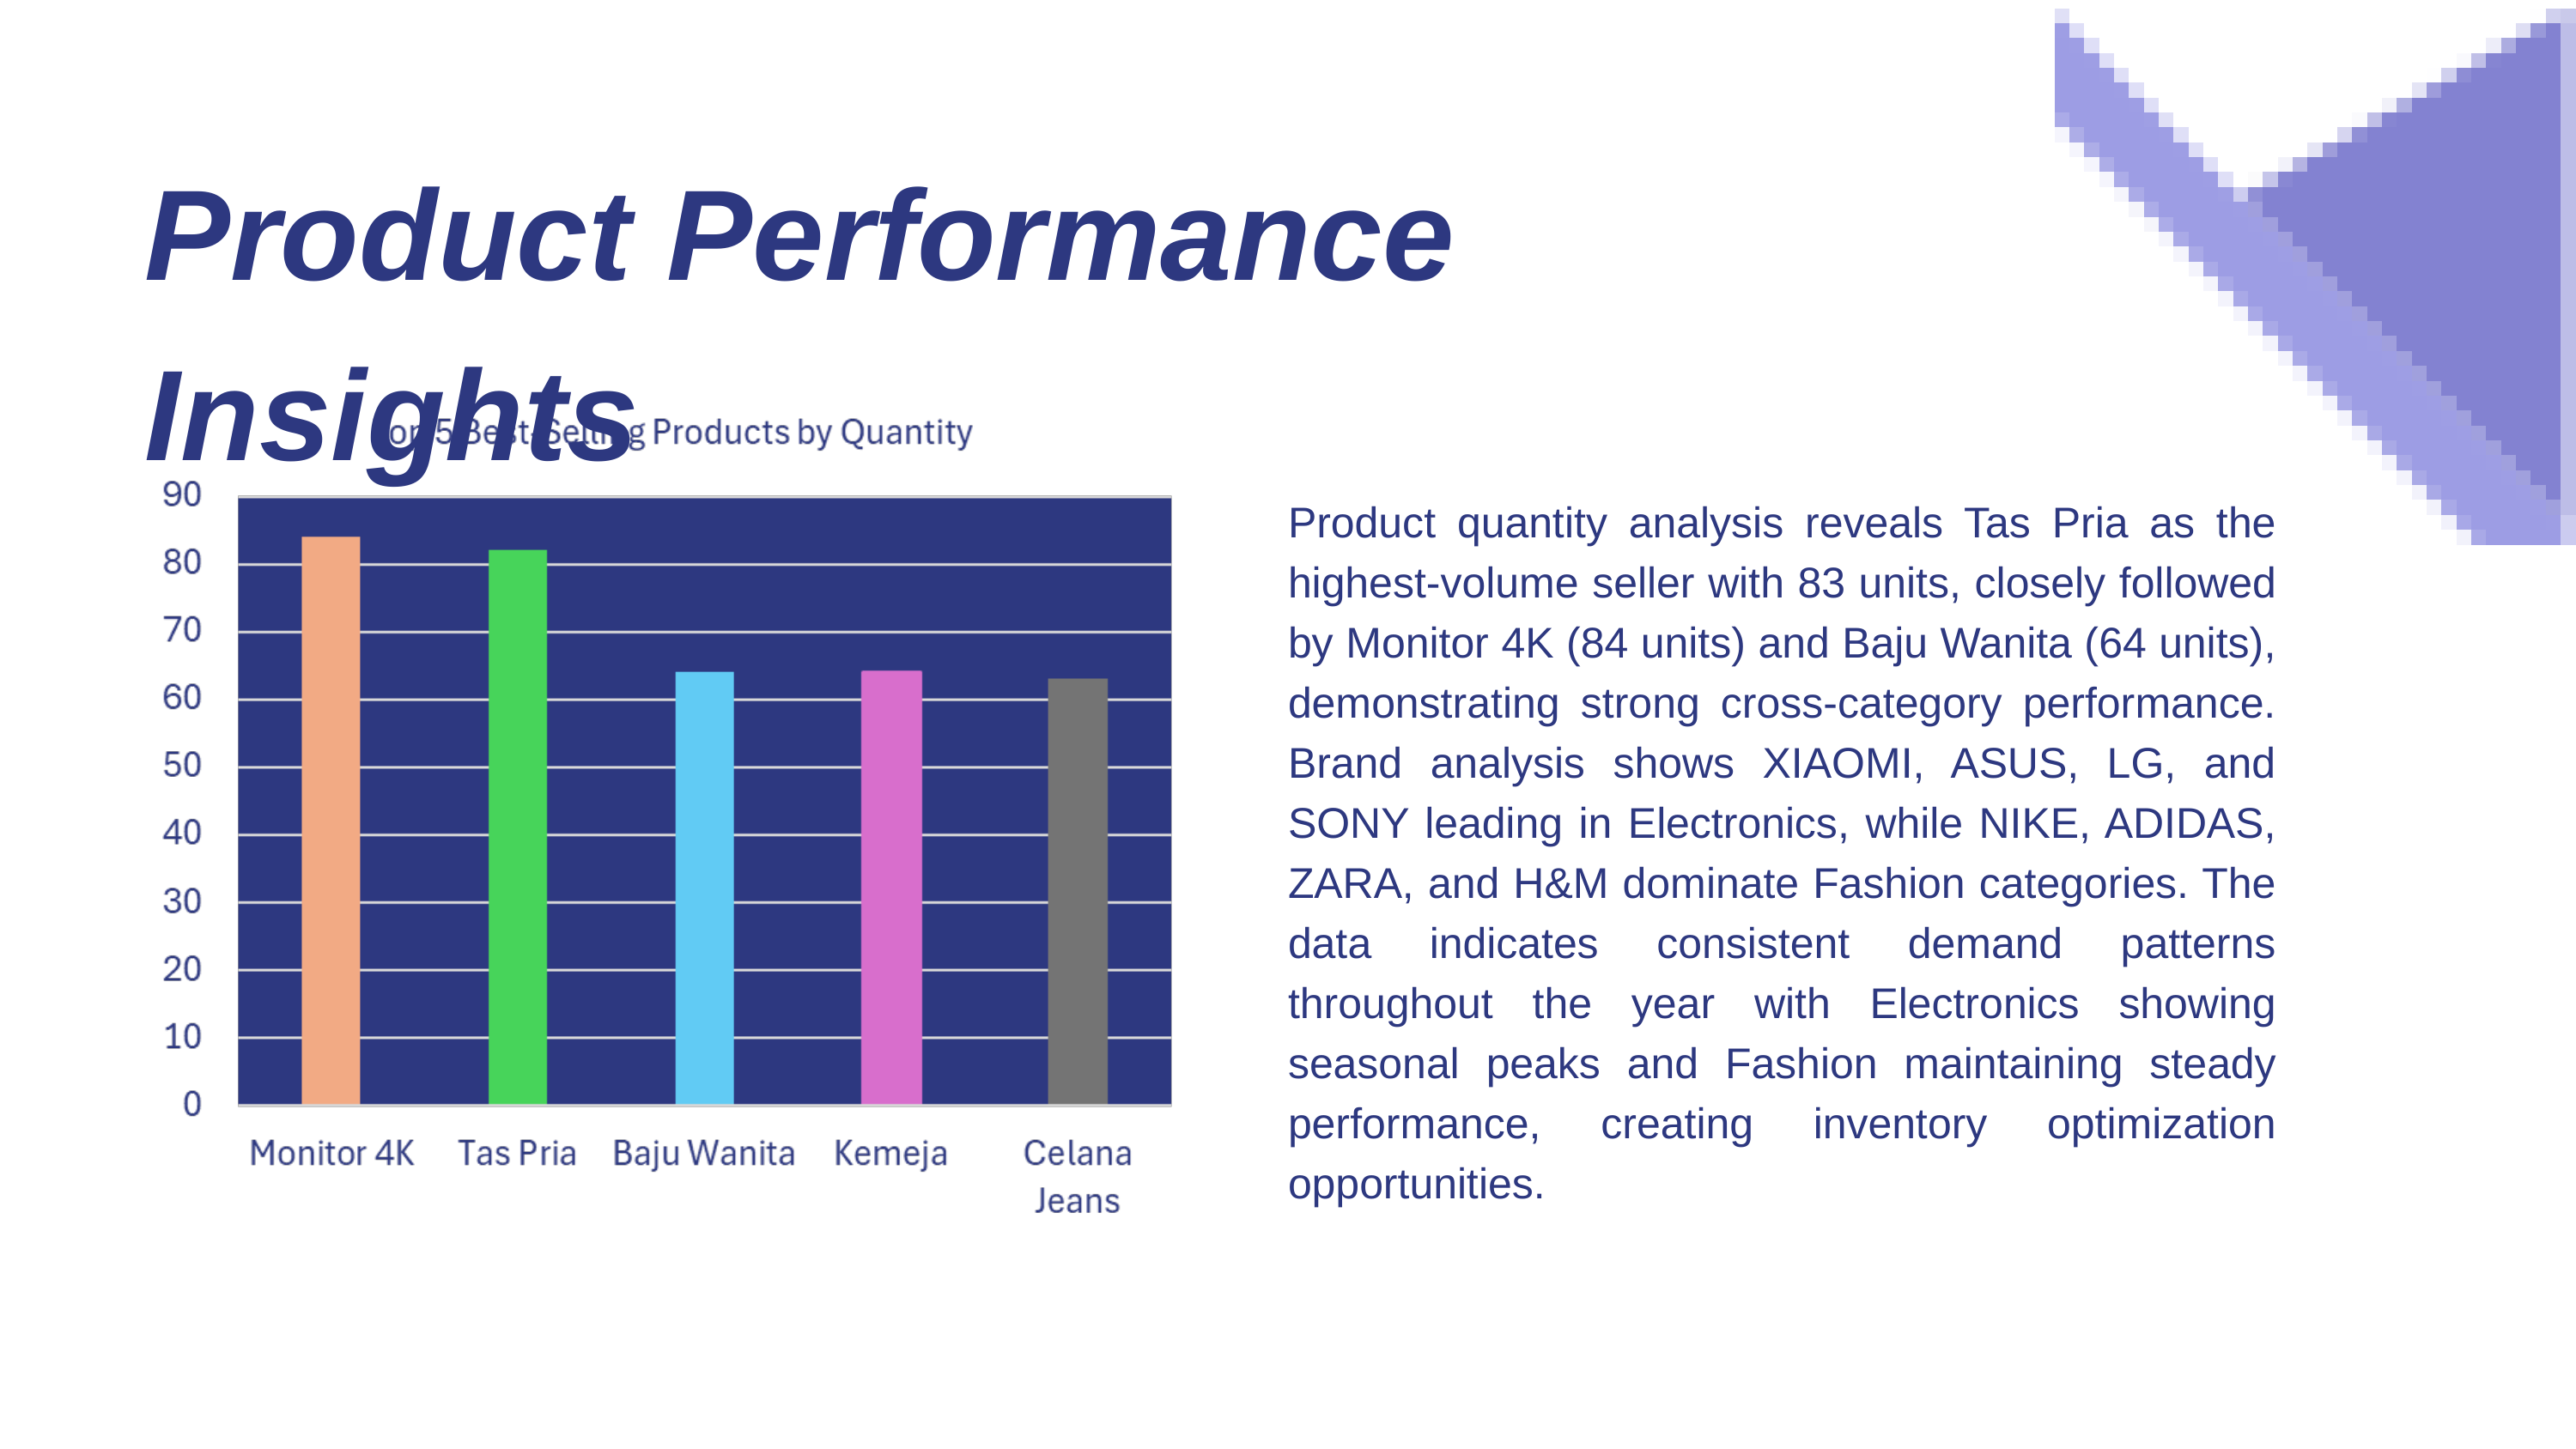

Product Performance Insights

Product quantity analysis reveals Tas Pria as the highest-volume seller with 83 units, closely followed by Monitor 4K (84 units) and Baju Wanita (64 units), demonstrating strong cross-category performance. Brand analysis shows XIAOMI, ASUS, LG, and SONY leading in Electronics, while NIKE, ADIDAS, ZARA, and H&M dominate Fashion categories. The data indicates consistent demand patterns throughout the year with Electronics showing seasonal peaks and Fashion maintaining steady performance, creating inventory optimization opportunities.